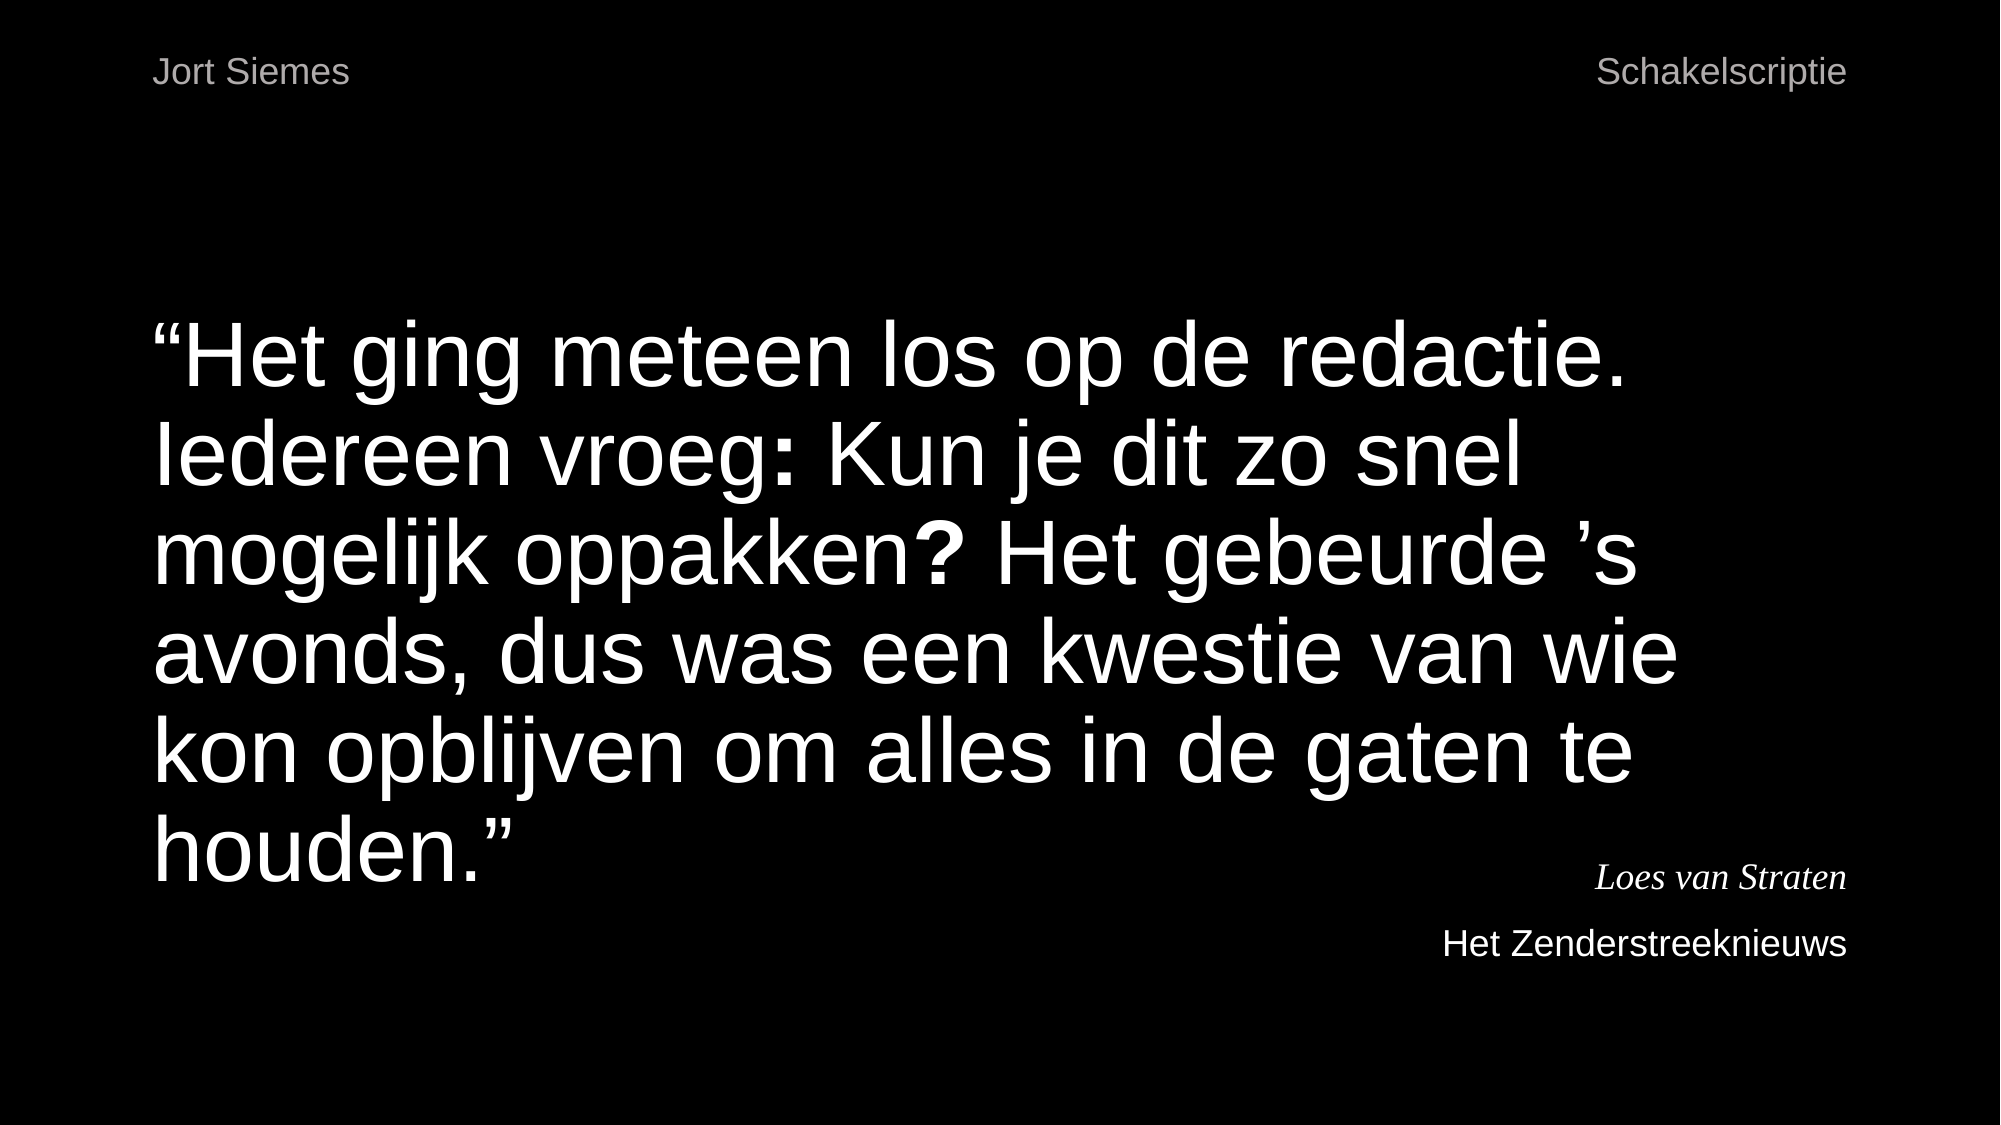

Jort Siemes
Schakelscriptie
“Het ging meteen los op de redactie. Iedereen vroeg: Kun je dit zo snel mogelijk oppakken? Het gebeurde ’s avonds, dus was een kwestie van wie kon opblijven om alles in de gaten te houden.”
Loes van Straten
Het Zenderstreeknieuws